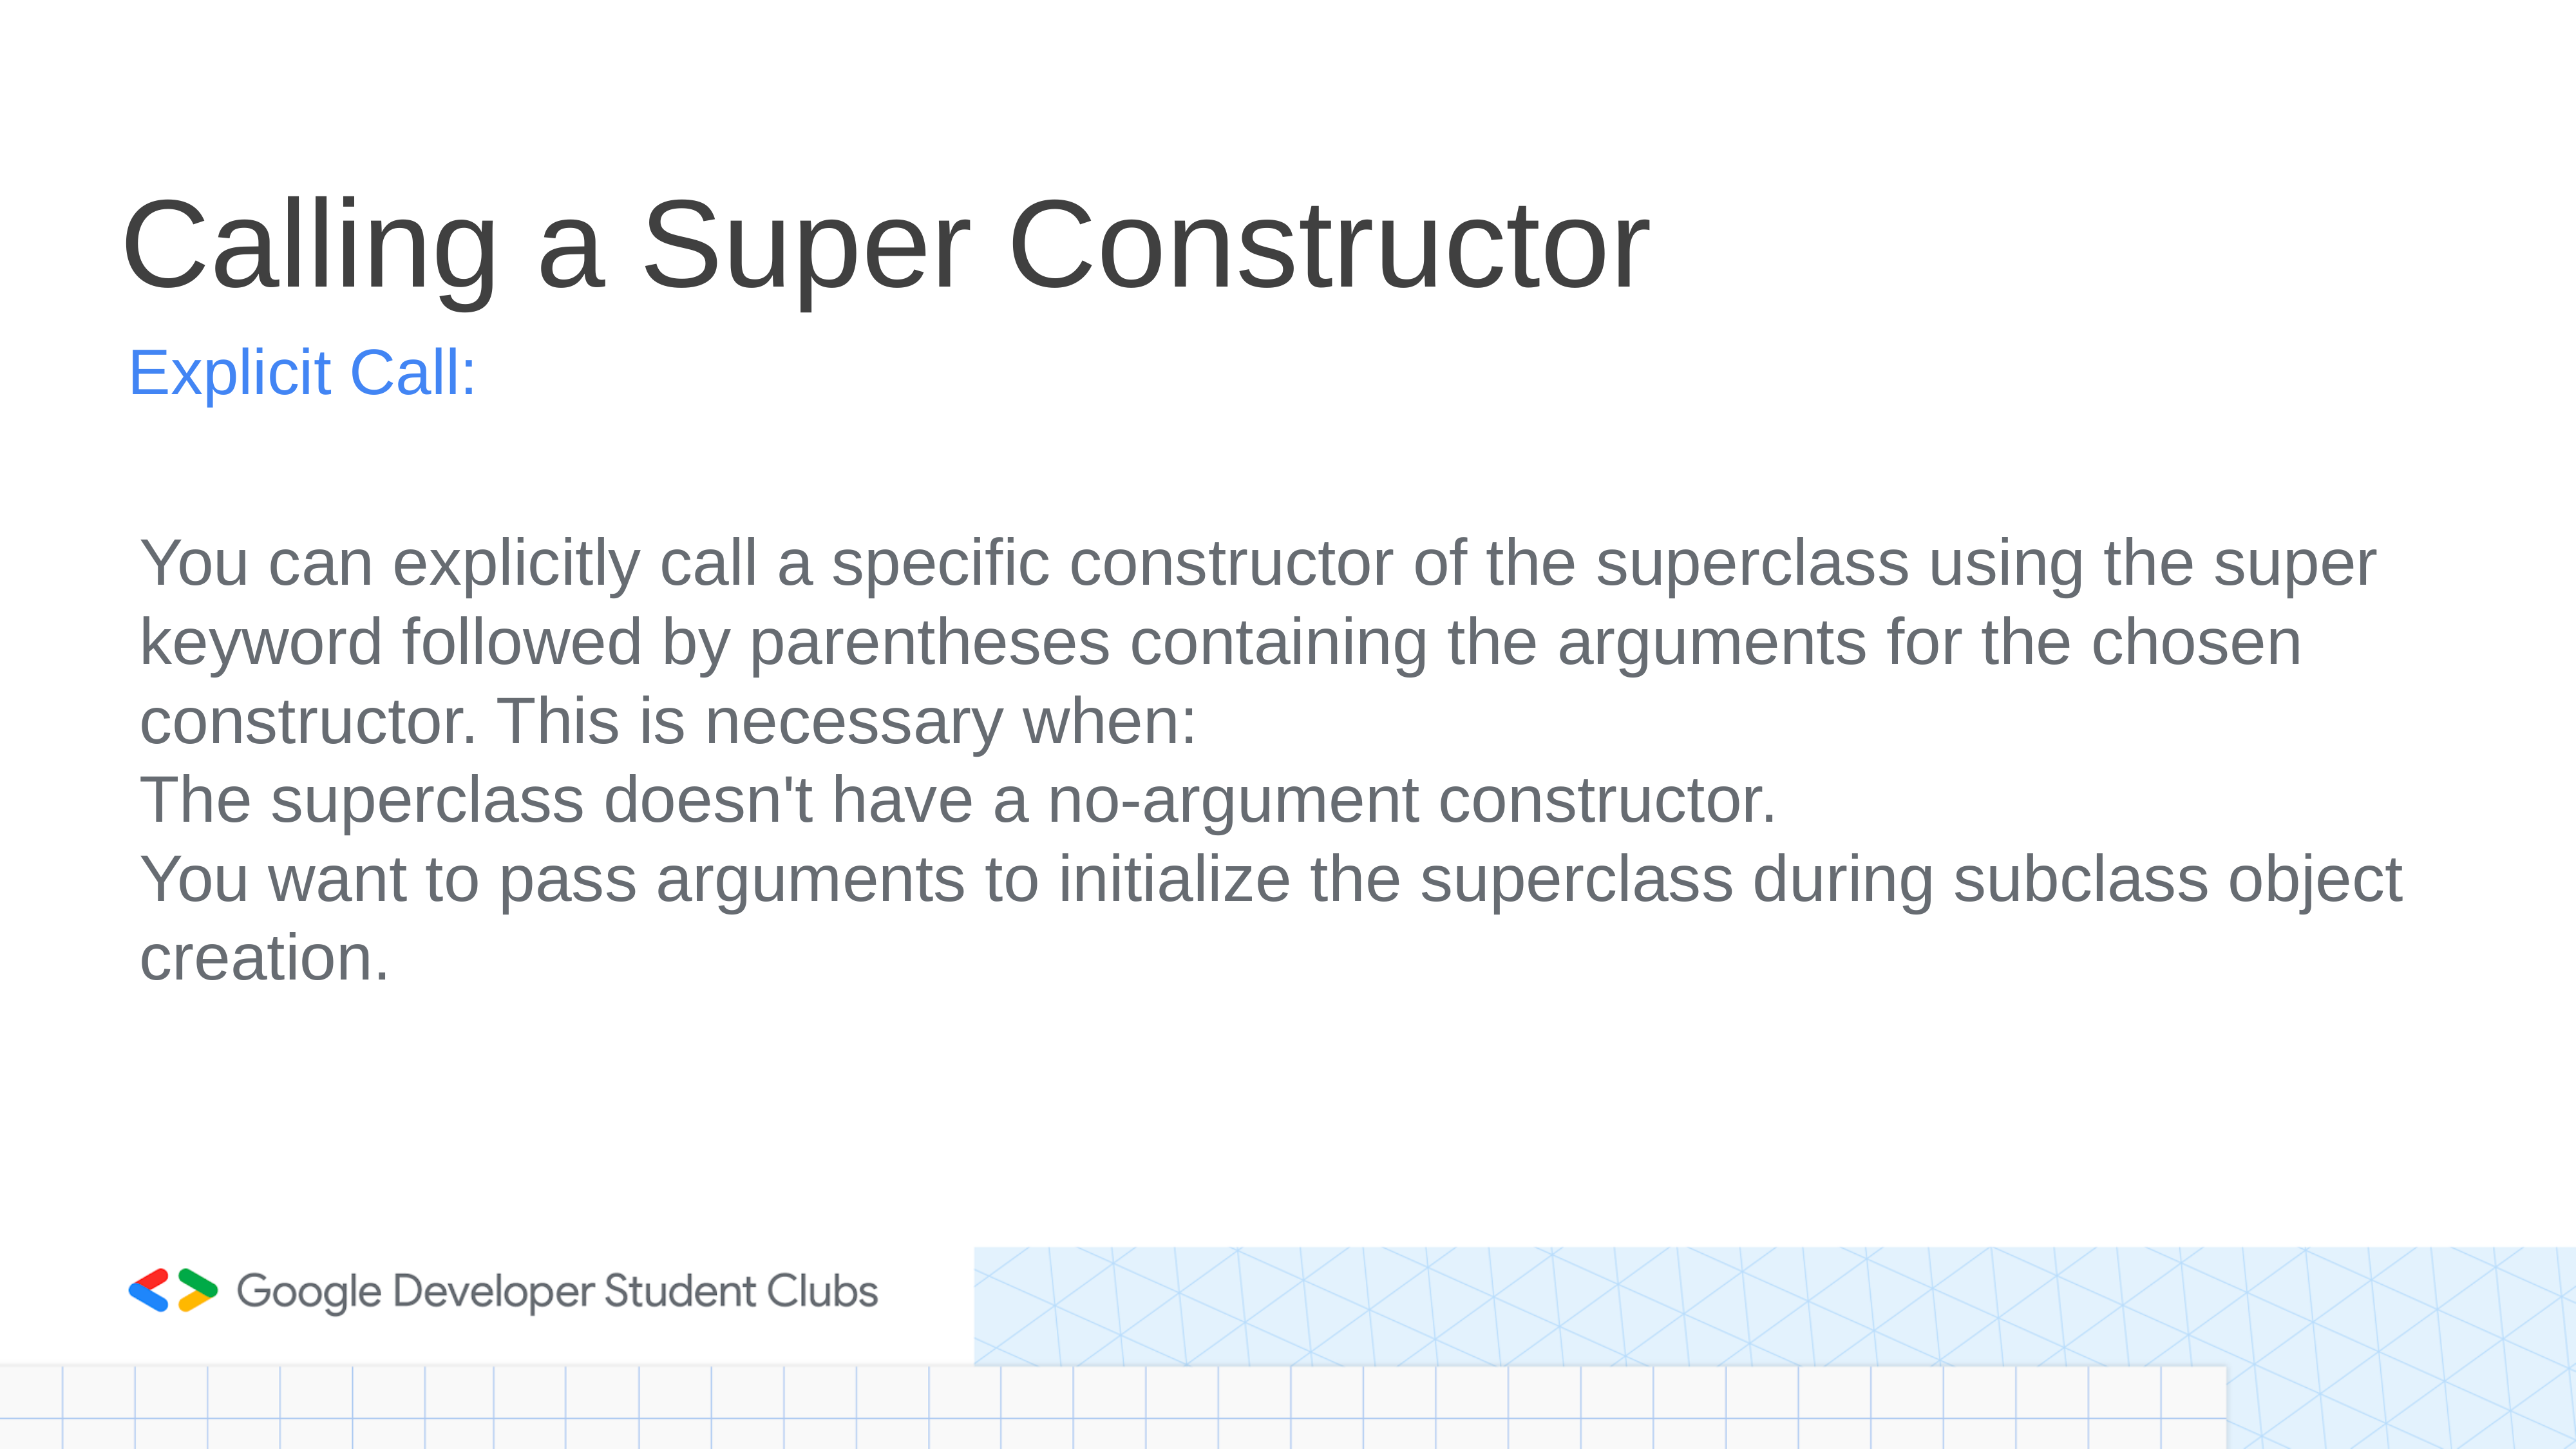

# Calling a Super Constructor
Explicit Call:

You can explicitly call a specific constructor of the superclass using the super keyword followed by parentheses containing the arguments for the chosen constructor. This is necessary when:
The superclass doesn't have a no-argument constructor.
You want to pass arguments to initialize the superclass during subclass object creation.